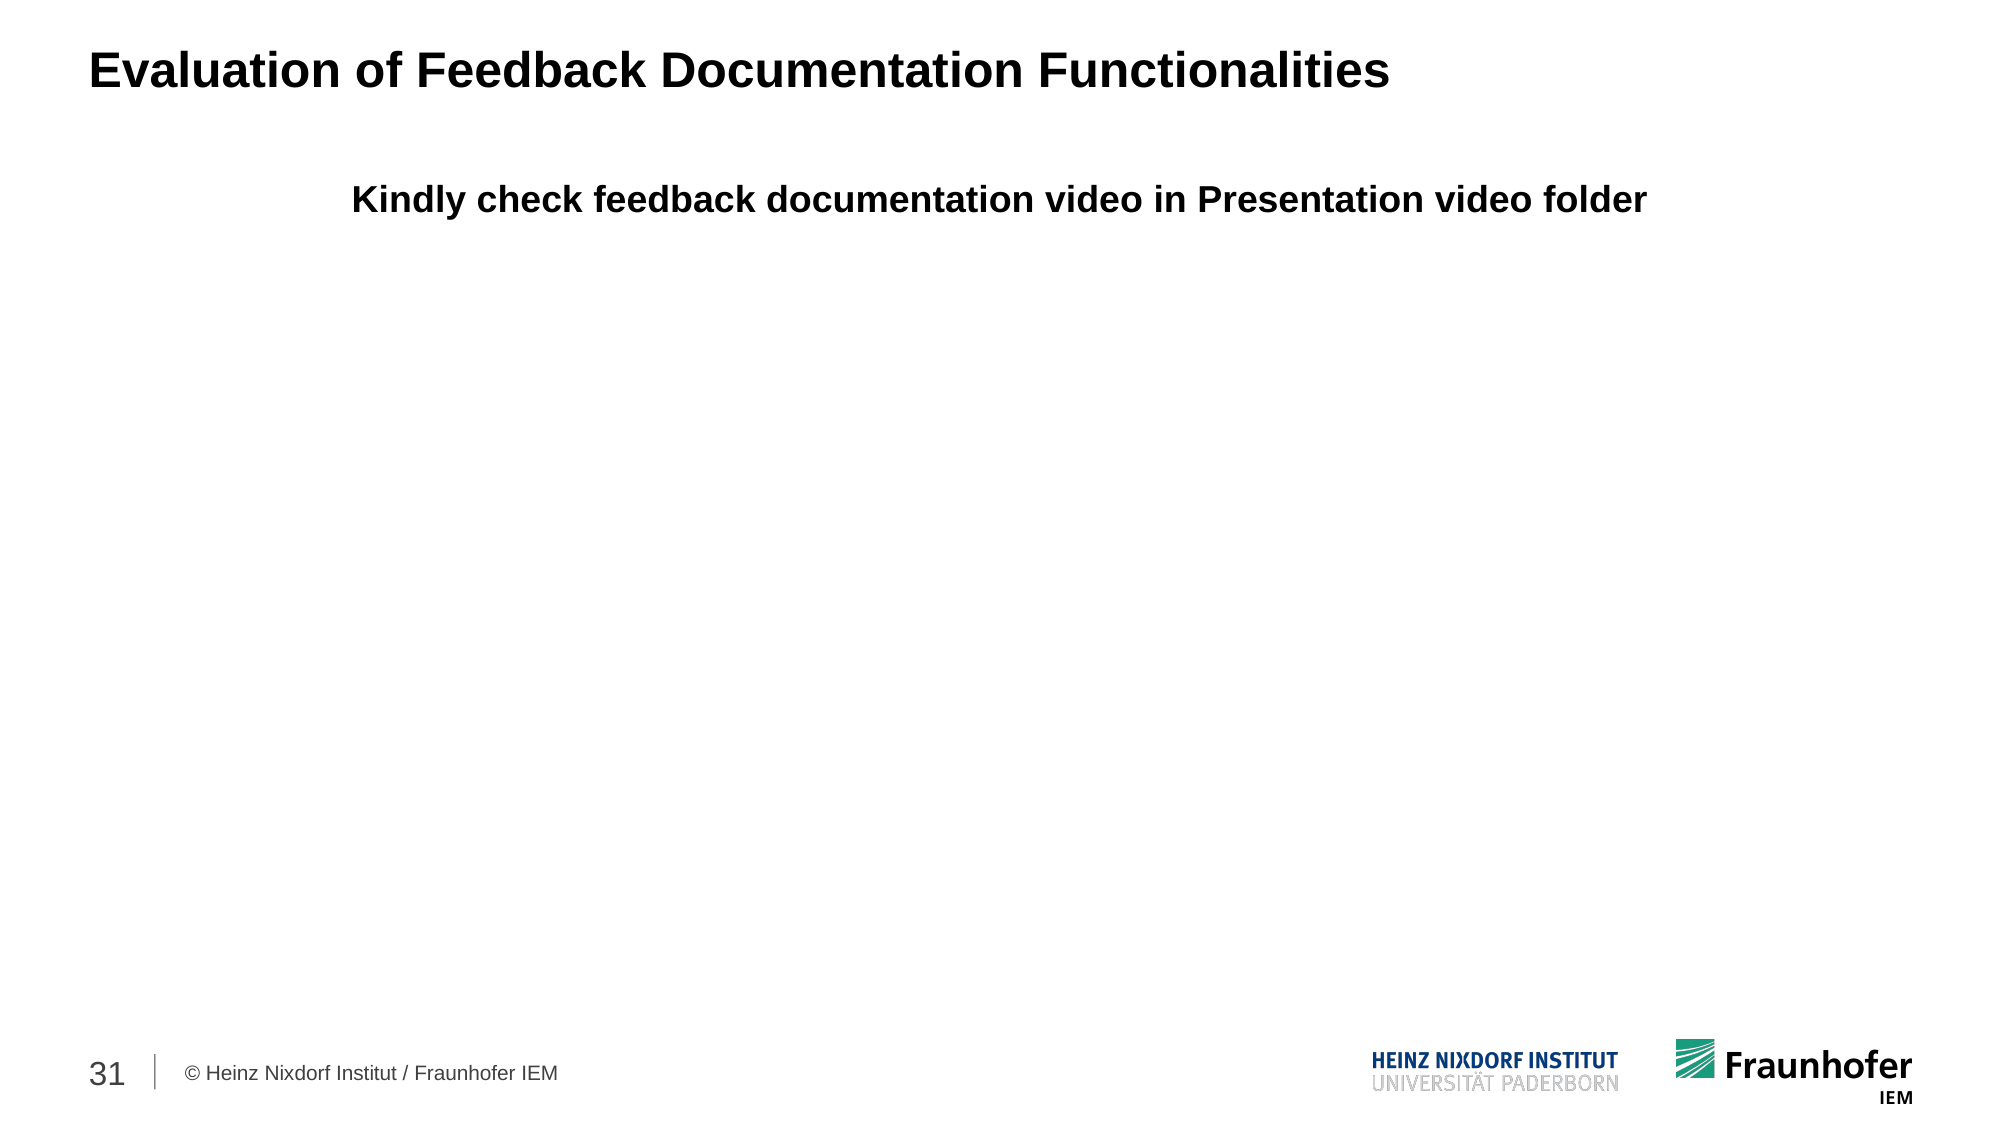

# Evaluation of Feedback Documentation Functionalities
Kindly check feedback documentation video in Presentation video folder
31
© Heinz Nixdorf Institut / Fraunhofer IEM